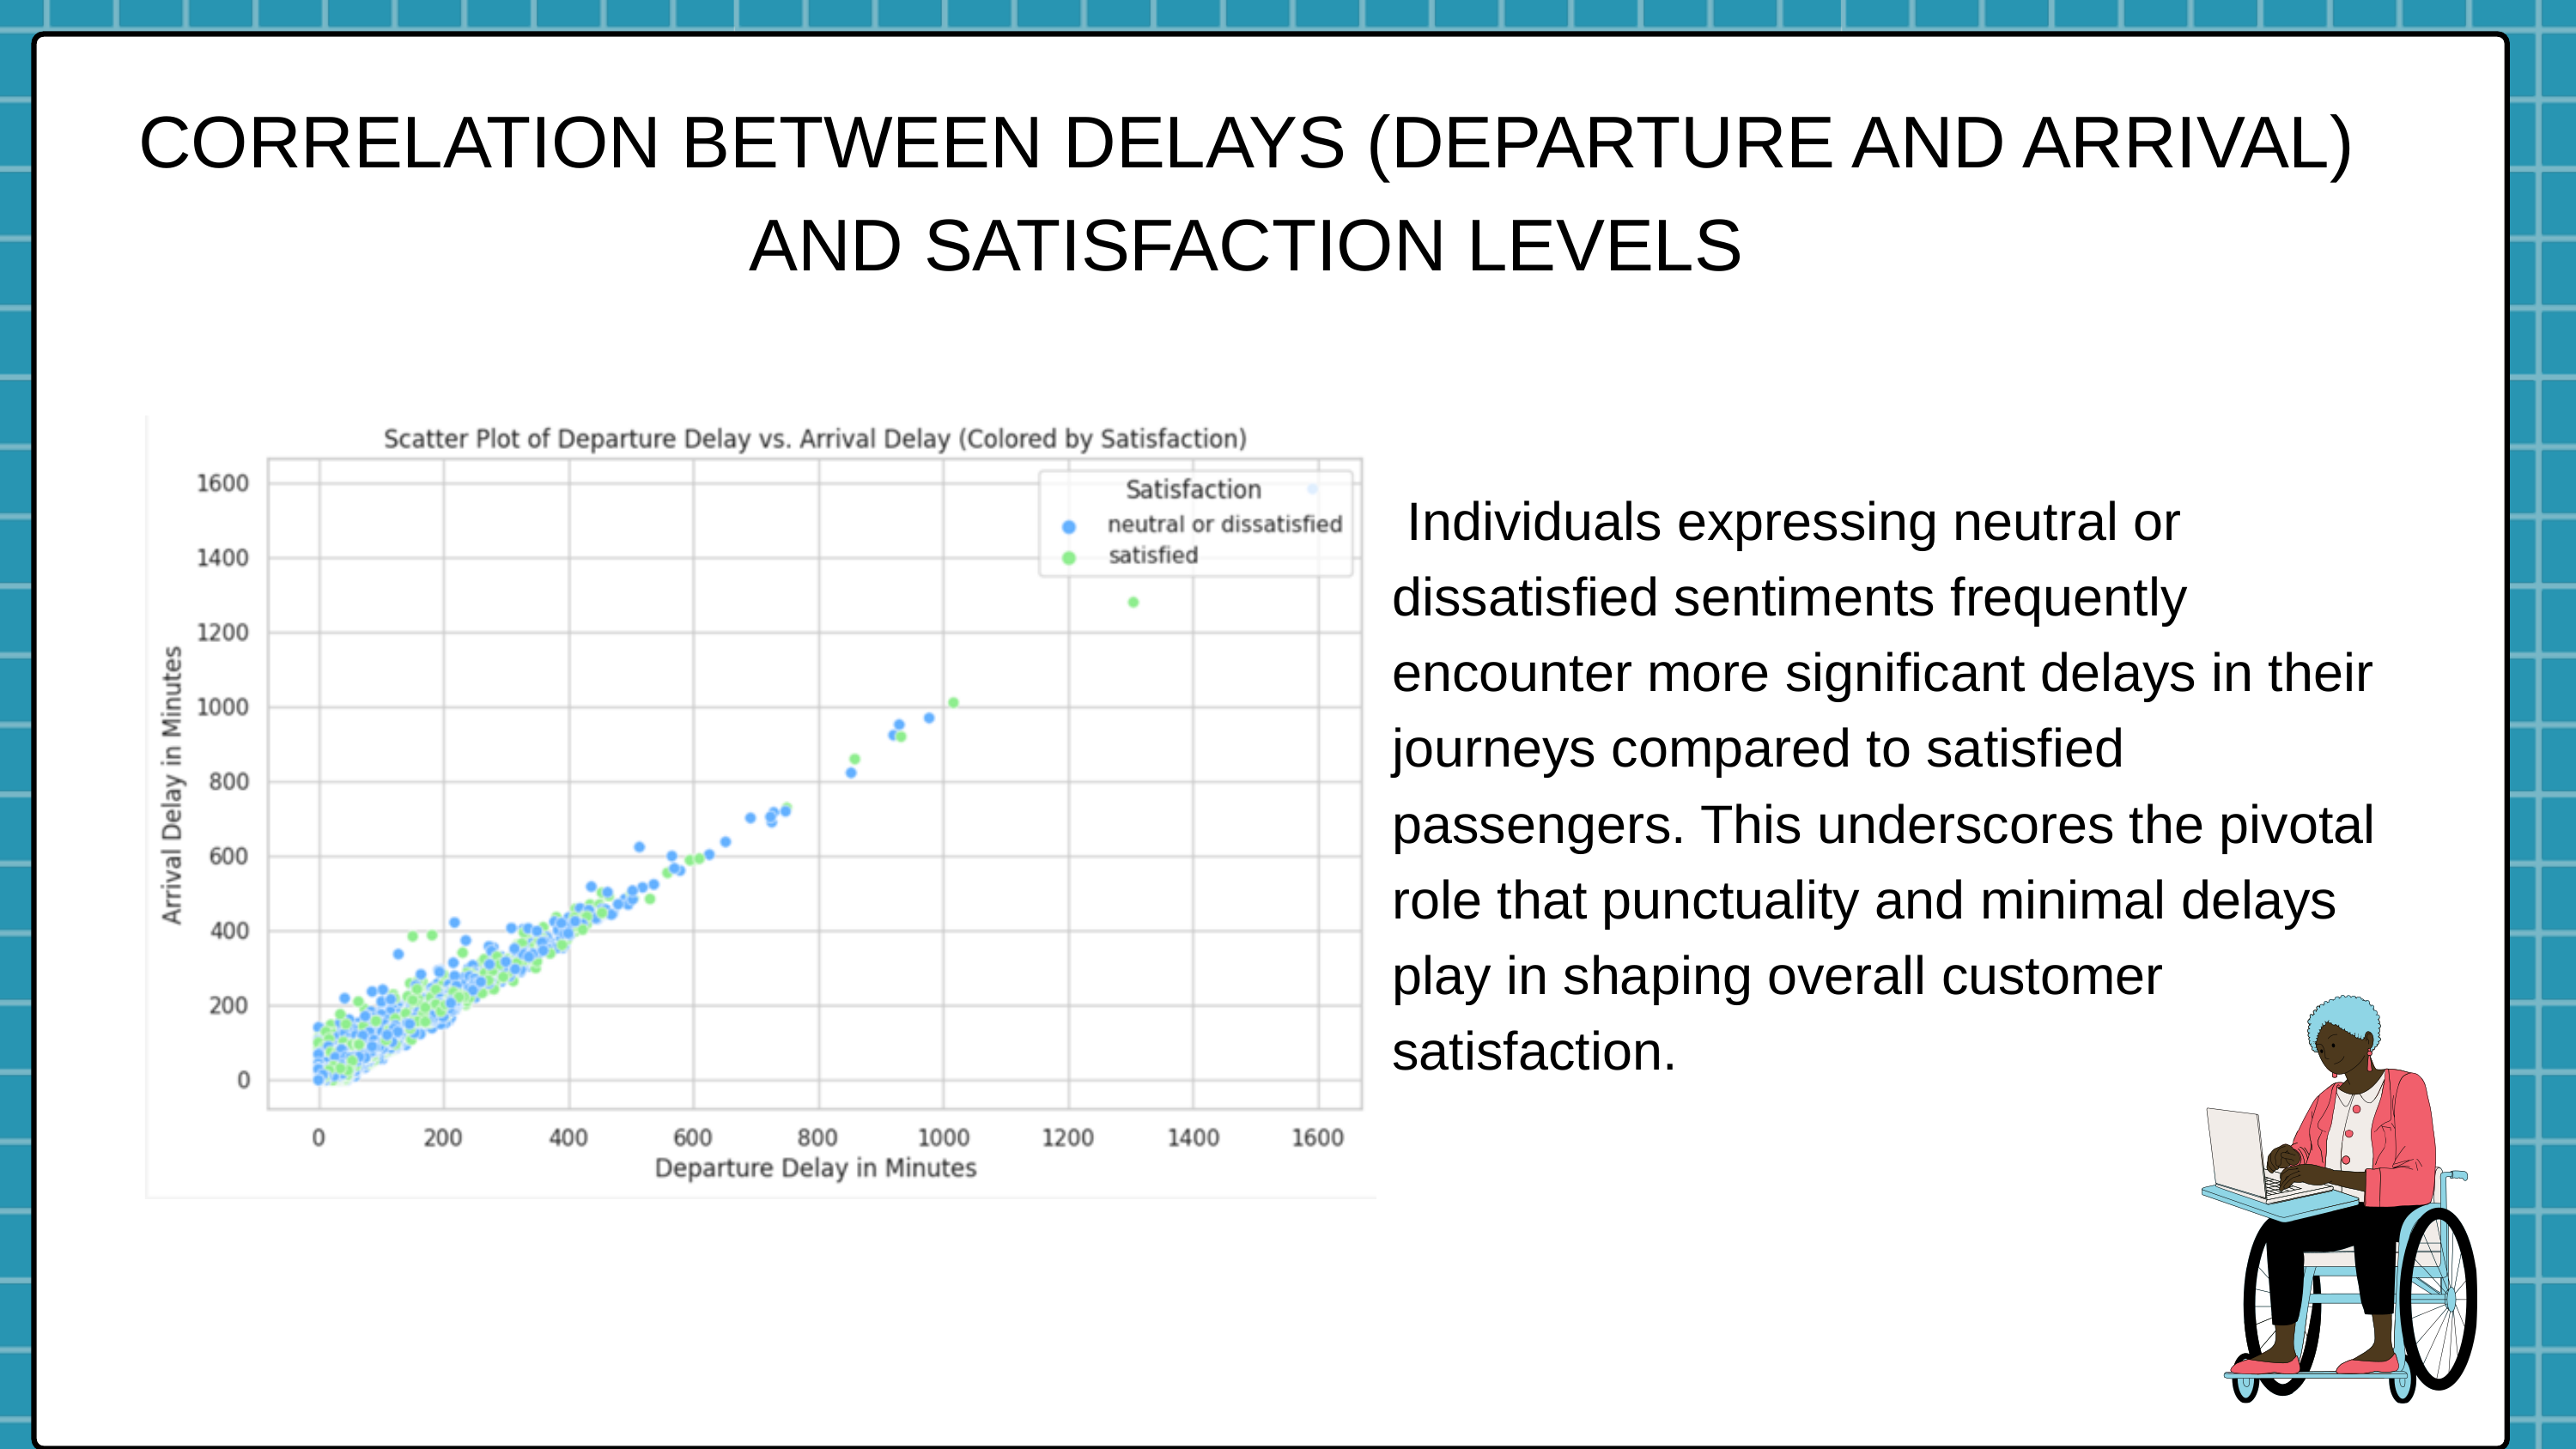

CORRELATION BETWEEN DELAYS (DEPARTURE AND ARRIVAL) AND SATISFACTION LEVELS

 Individuals expressing neutral or dissatisfied sentiments frequently encounter more significant delays in their journeys compared to satisfied passengers. This underscores the pivotal role that punctuality and minimal delays play in shaping overall customer satisfaction.